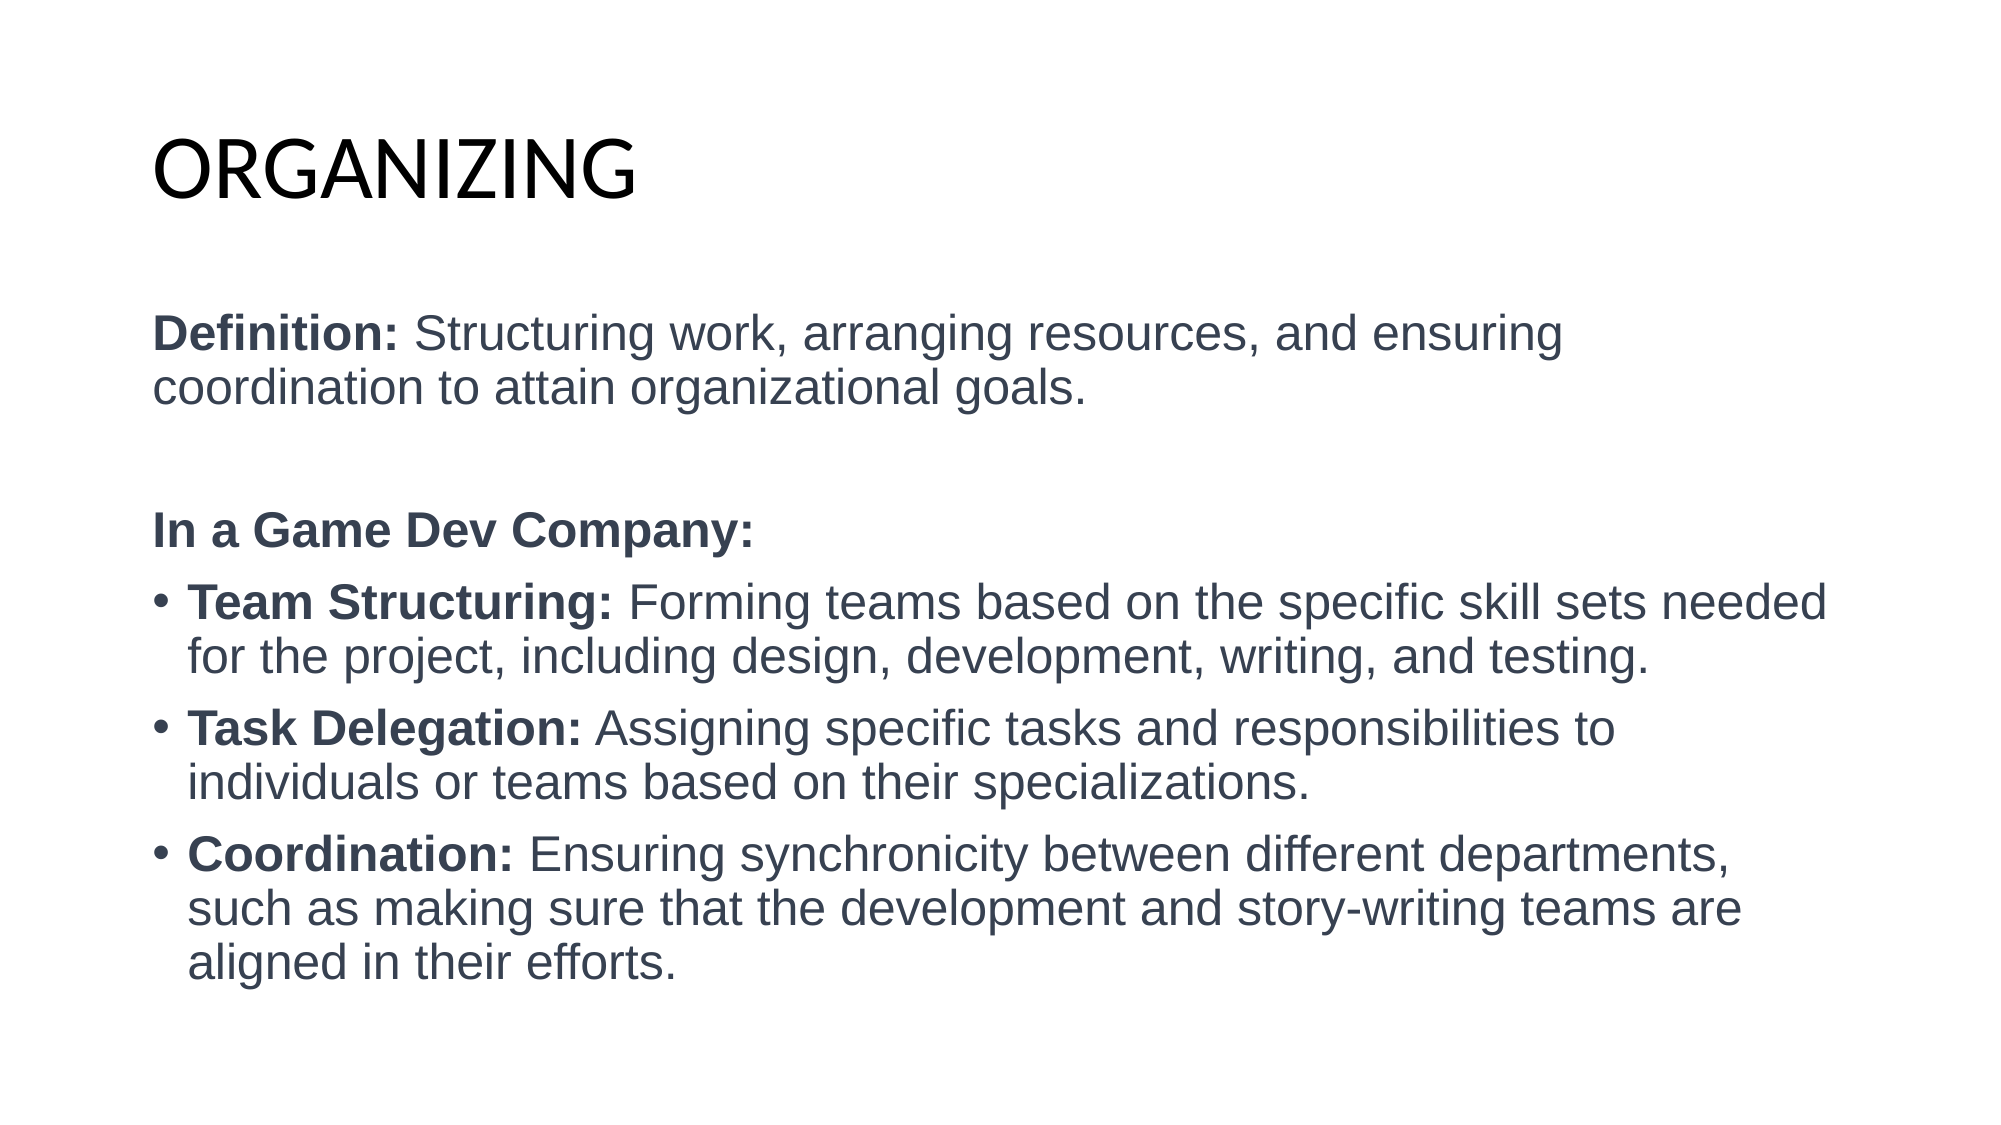

# ORGANIZING
Definition: Structuring work, arranging resources, and ensuring coordination to attain organizational goals.

In a Game Dev Company:
Team Structuring: Forming teams based on the specific skill sets needed for the project, including design, development, writing, and testing.
Task Delegation: Assigning specific tasks and responsibilities to individuals or teams based on their specializations.
Coordination: Ensuring synchronicity between different departments, such as making sure that the development and story-writing teams are aligned in their efforts.